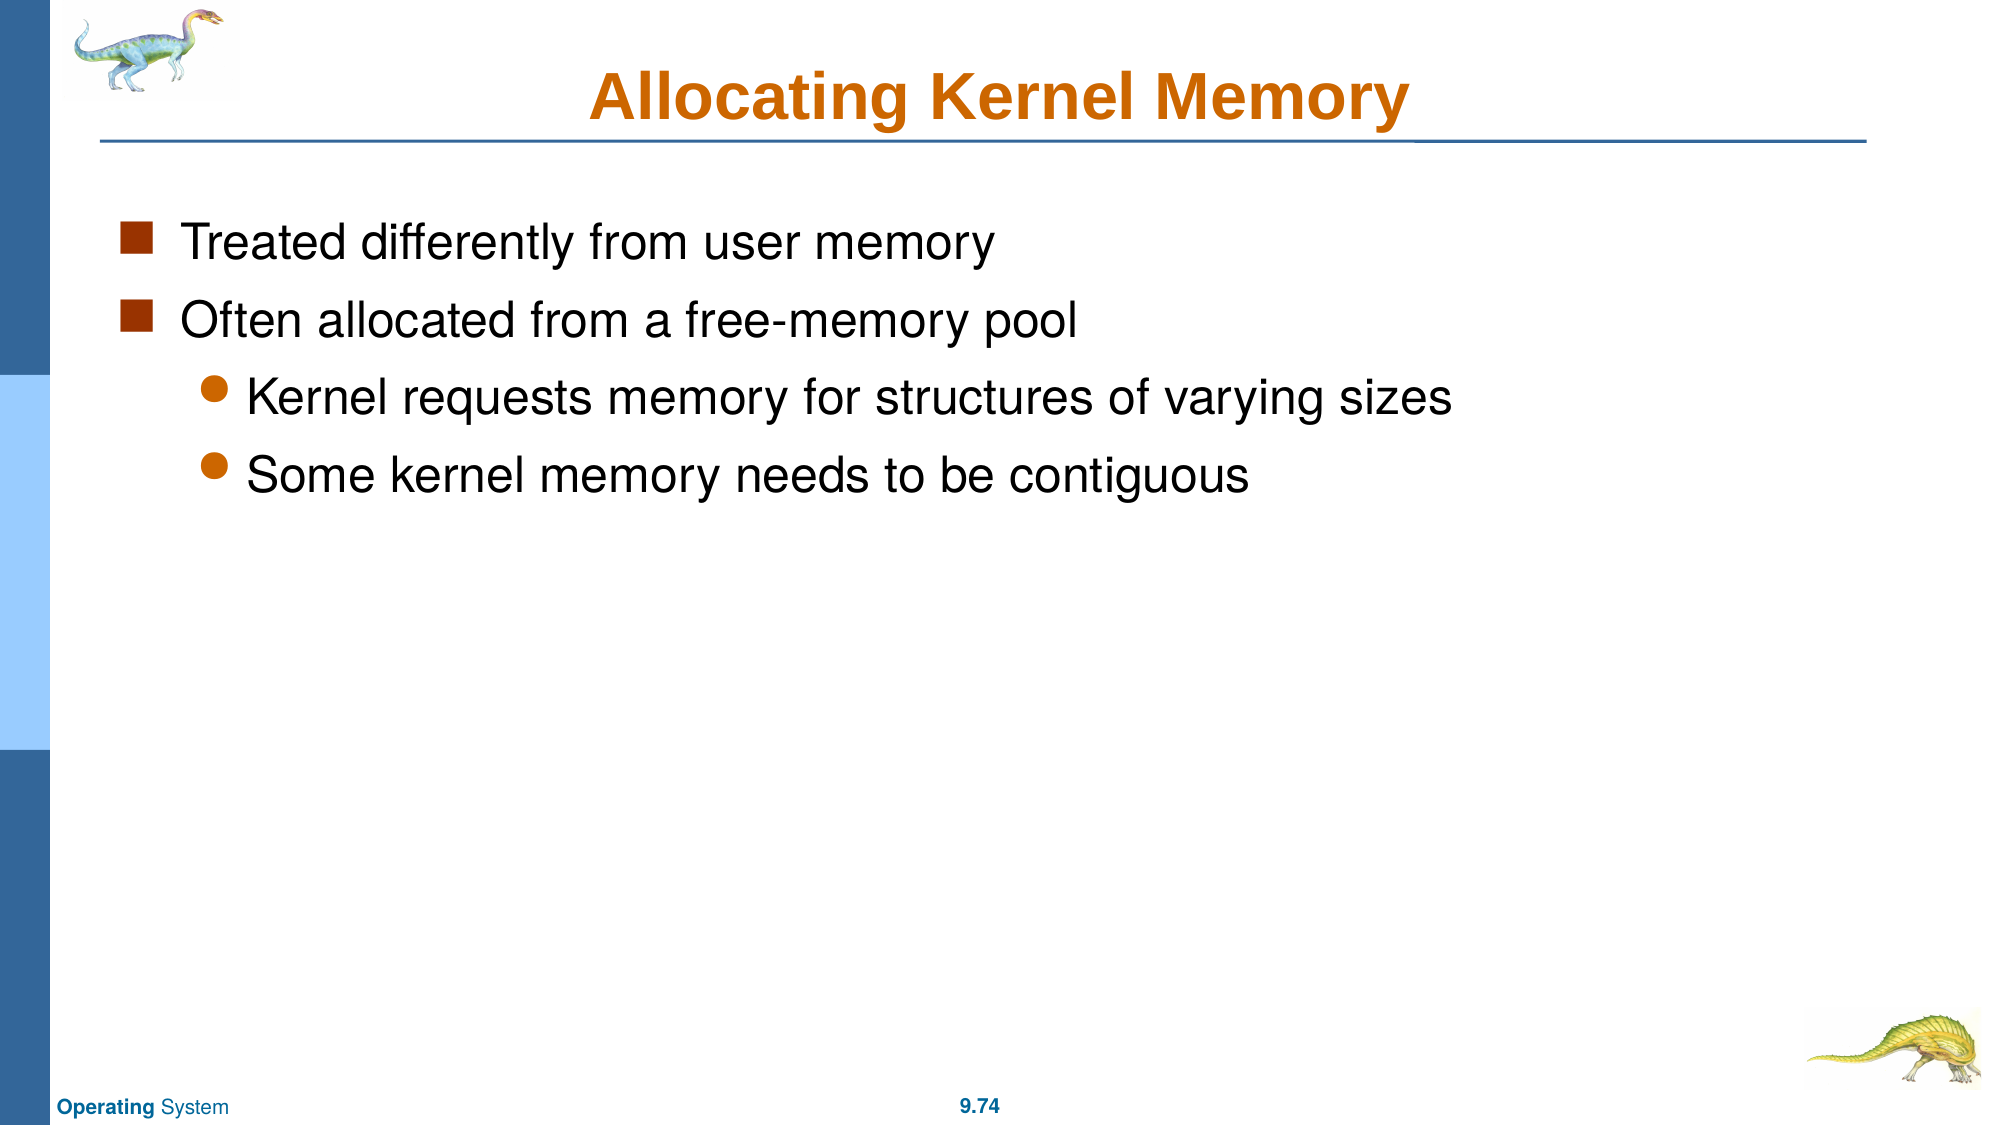

# Allocating Kernel Memory
Treated differently from user memory
Often allocated from a free-memory pool
Kernel requests memory for structures of varying sizes
Some kernel memory needs to be contiguous